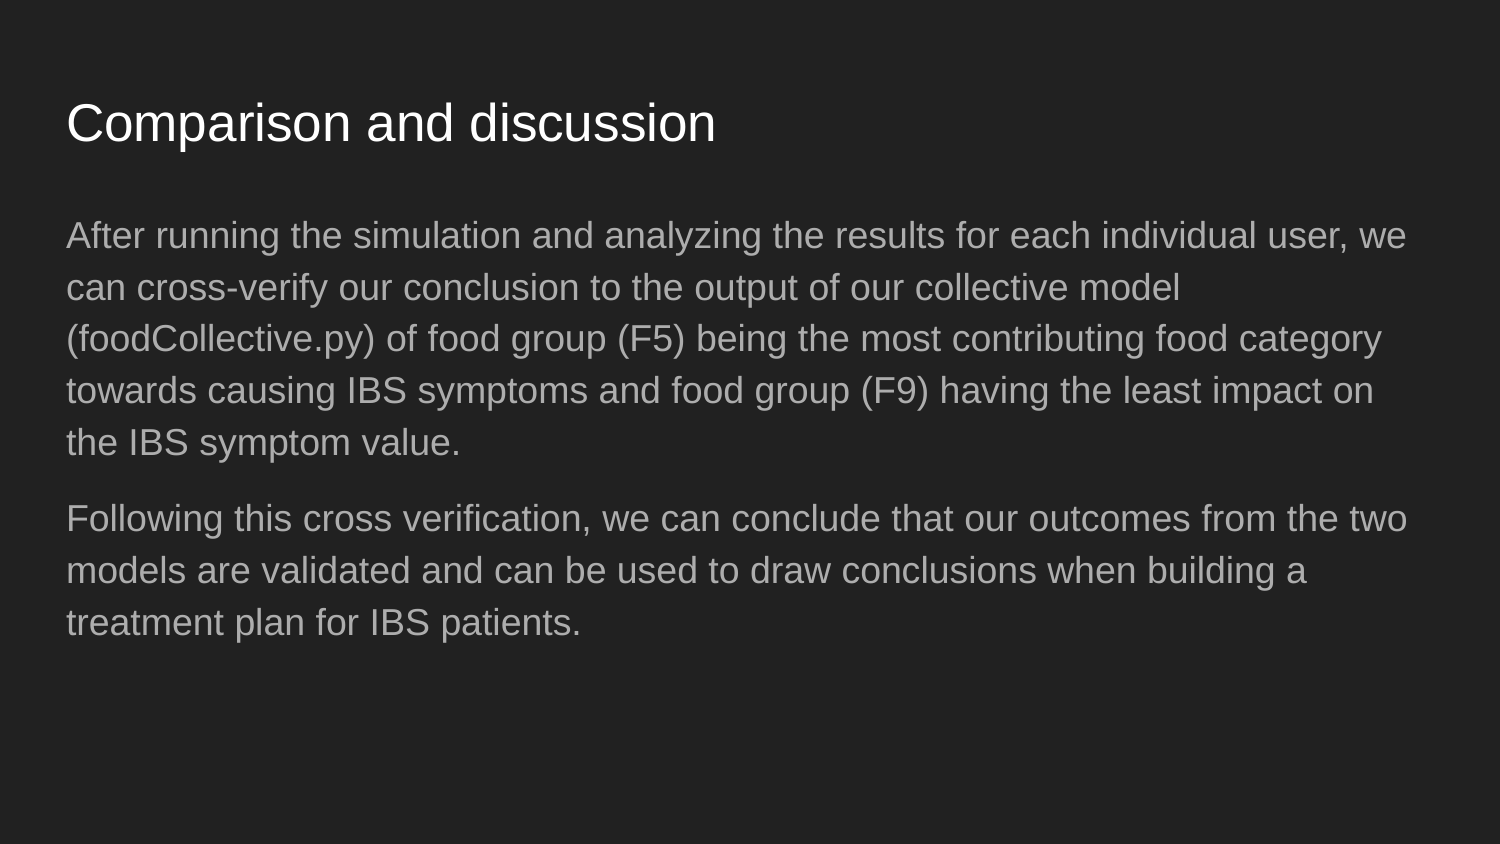

# Comparison and discussion
After running the simulation and analyzing the results for each individual user, we can cross-verify our conclusion to the output of our collective model (foodCollective.py) of food group (F5) being the most contributing food category towards causing IBS symptoms and food group (F9) having the least impact on the IBS symptom value.
Following this cross verification, we can conclude that our outcomes from the two models are validated and can be used to draw conclusions when building a treatment plan for IBS patients.